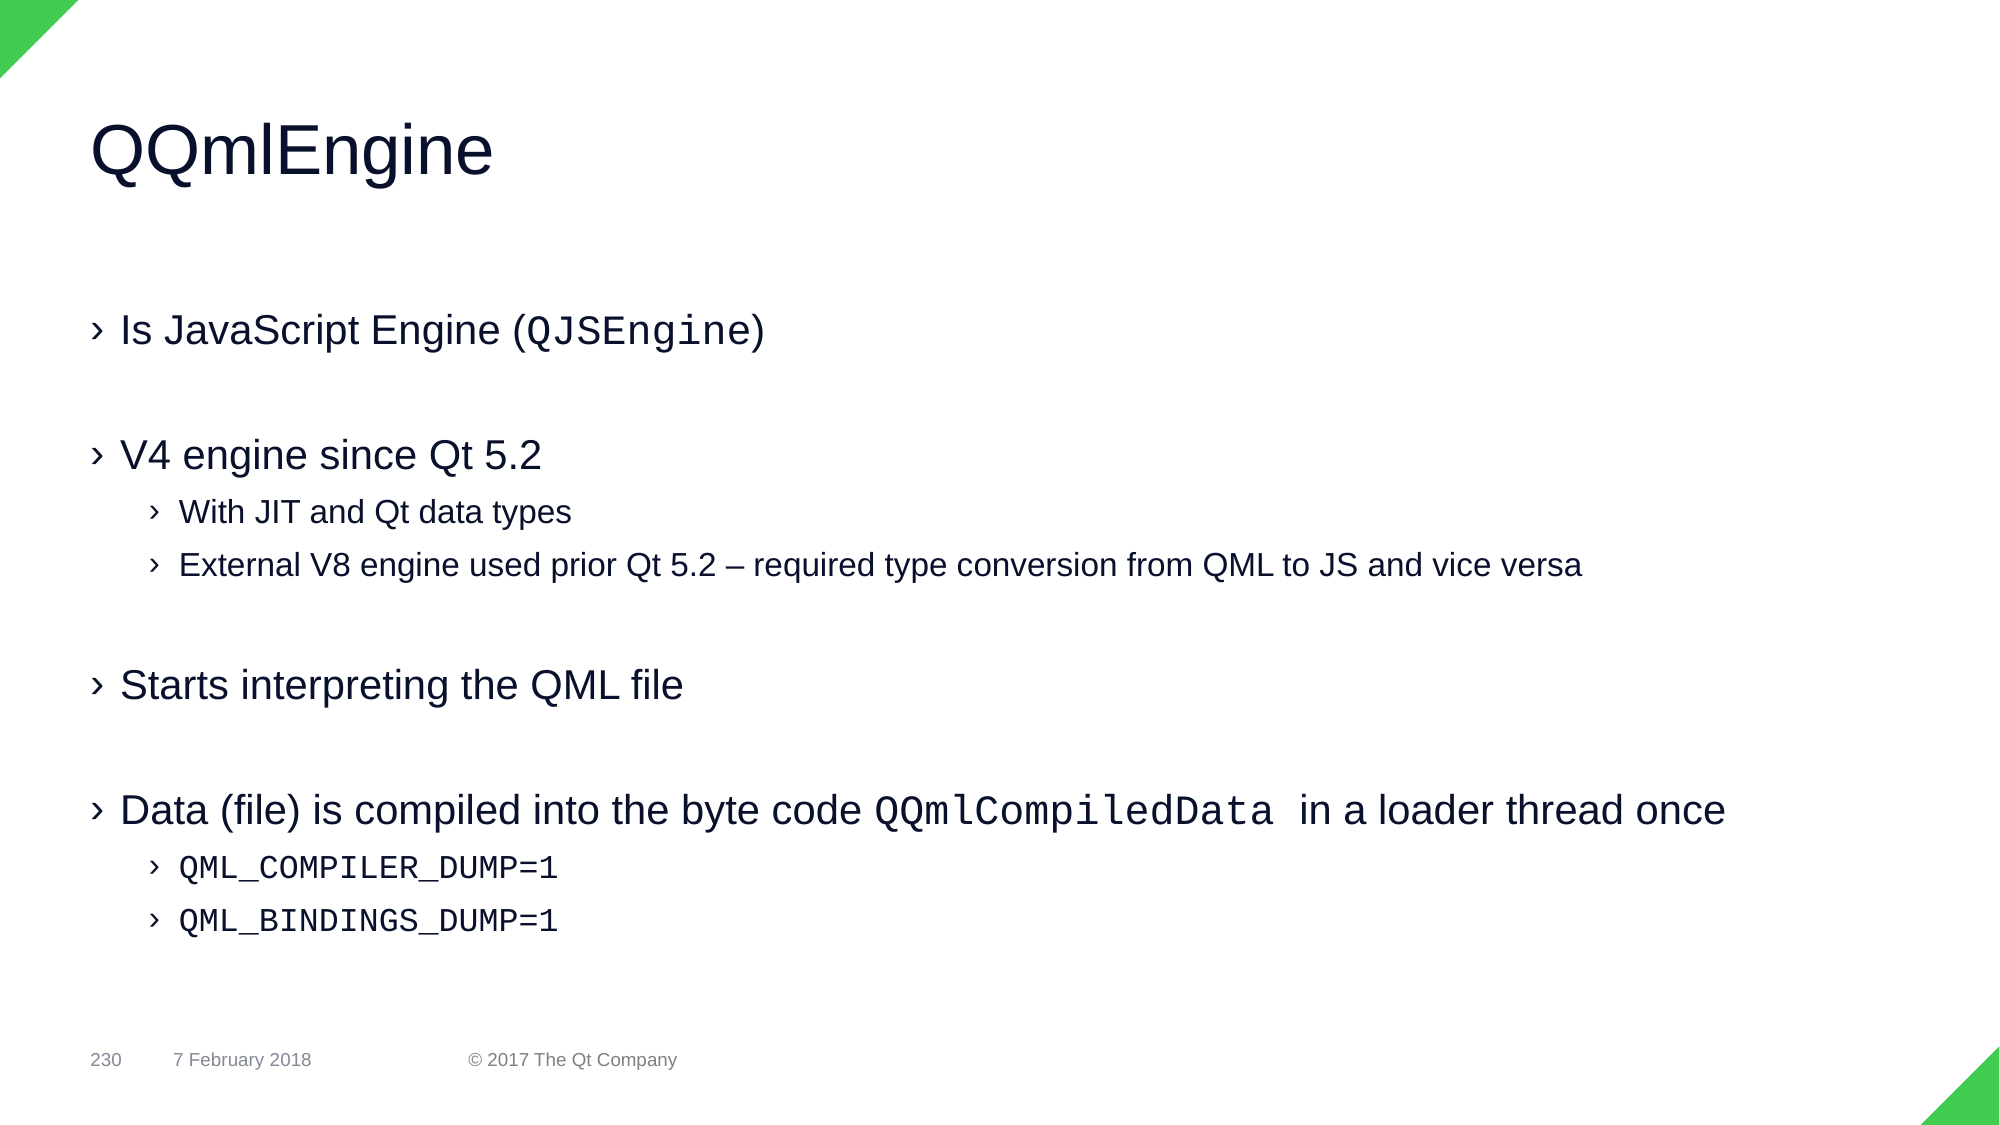

# QQmlEngine
Is JavaScript Engine (QJSEngine)

V4 engine since Qt 5.2
With JIT and Qt data types
External V8 engine used prior Qt 5.2 – required type conversion from QML to JS and vice versa

Starts interpreting the QML file

Data (file) is compiled into the byte code QQmlCompiledData in a loader thread once
QML_COMPILER_DUMP=1
QML_BINDINGS_DUMP=1
230
© 2017 The Qt Company
7 February 2018